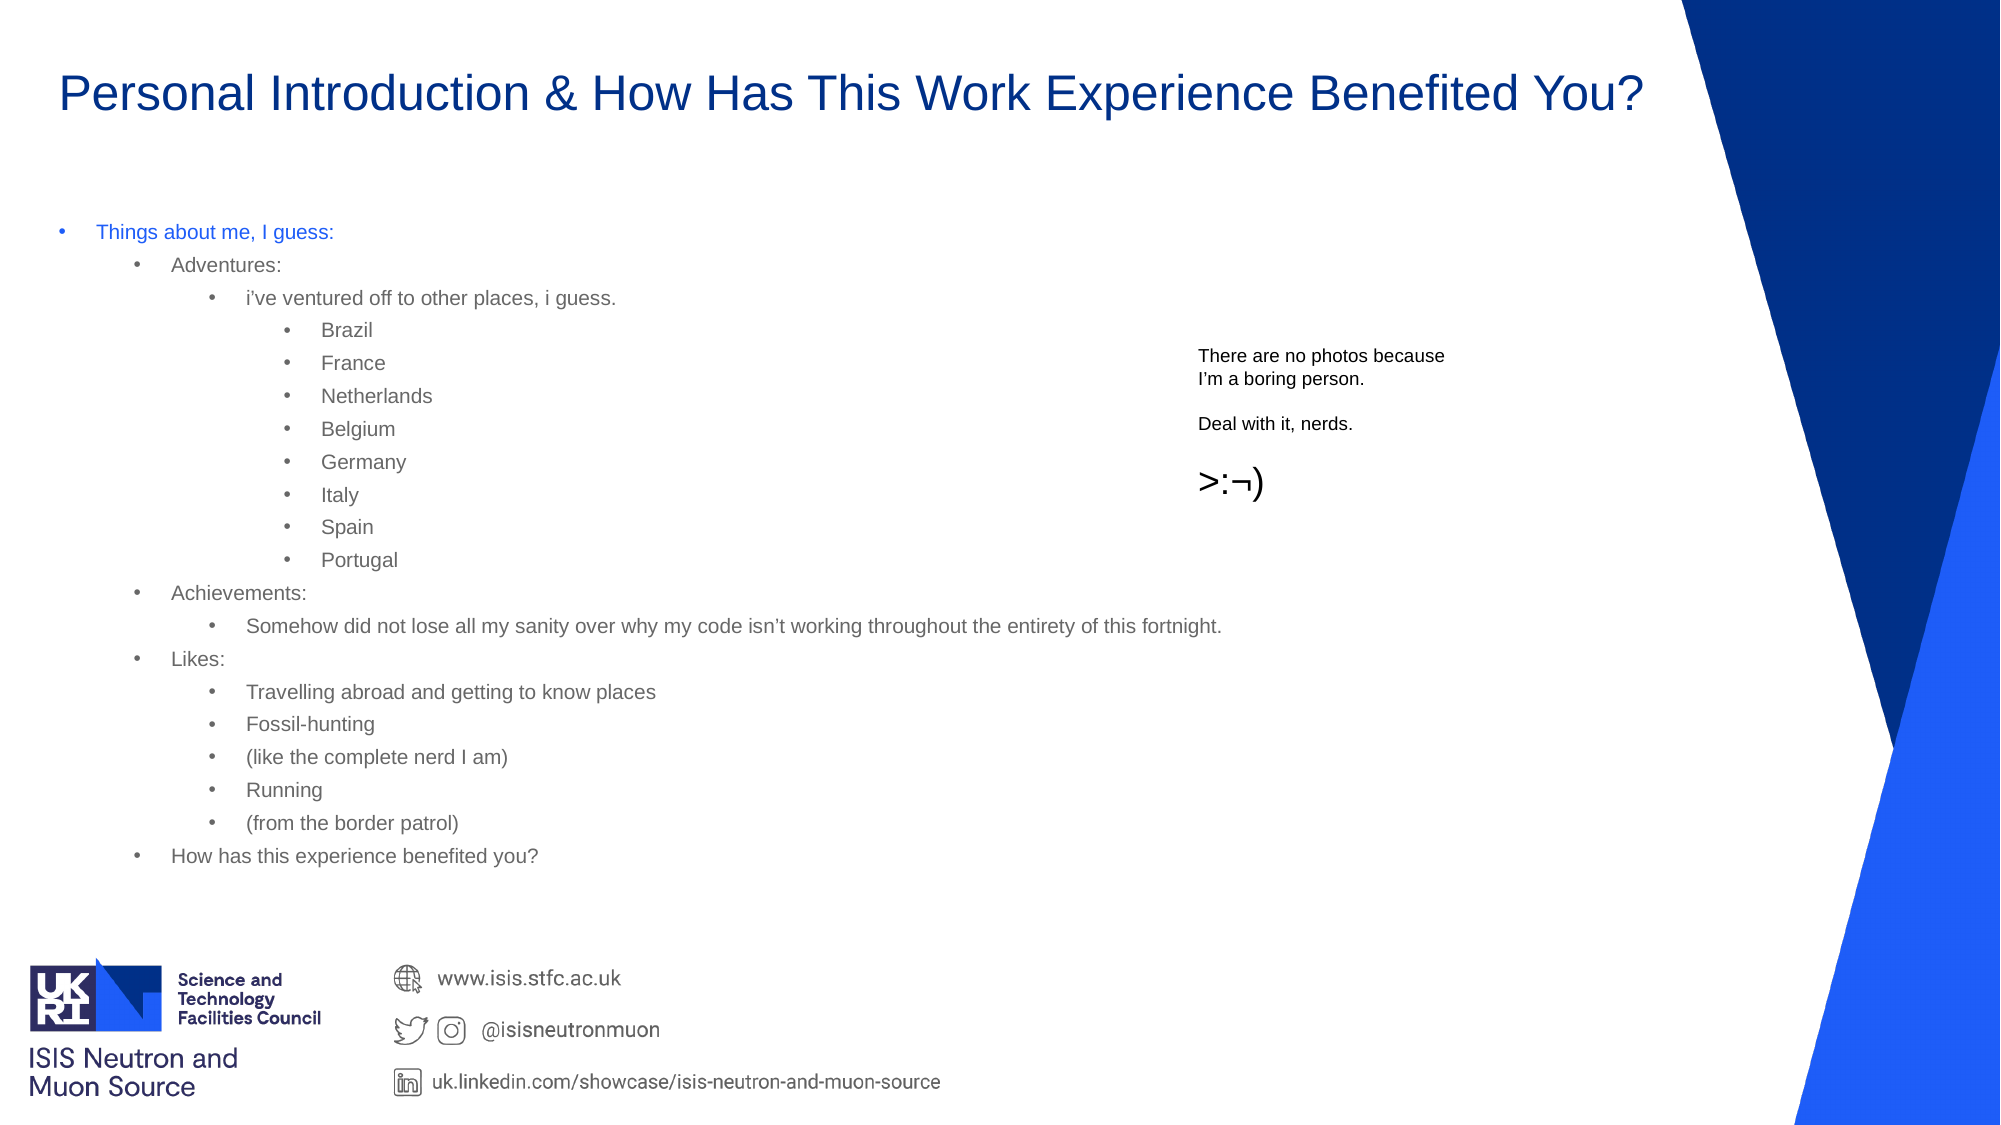

Personal Introduction & How Has This Work Experience Benefited You?
Things about me, I guess:
Adventures:
i’ve ventured off to other places, i guess.
Brazil
France
Netherlands
Belgium
Germany
Italy
Spain
Portugal
Achievements:
Somehow did not lose all my sanity over why my code isn’t working throughout the entirety of this fortnight.
Likes:
Travelling abroad and getting to know places
Fossil-hunting
(like the complete nerd I am)
Running
(from the border patrol)
How has this experience benefited you?

There are no photos because I’m a boring person.

Deal with it, nerds.

>:¬)